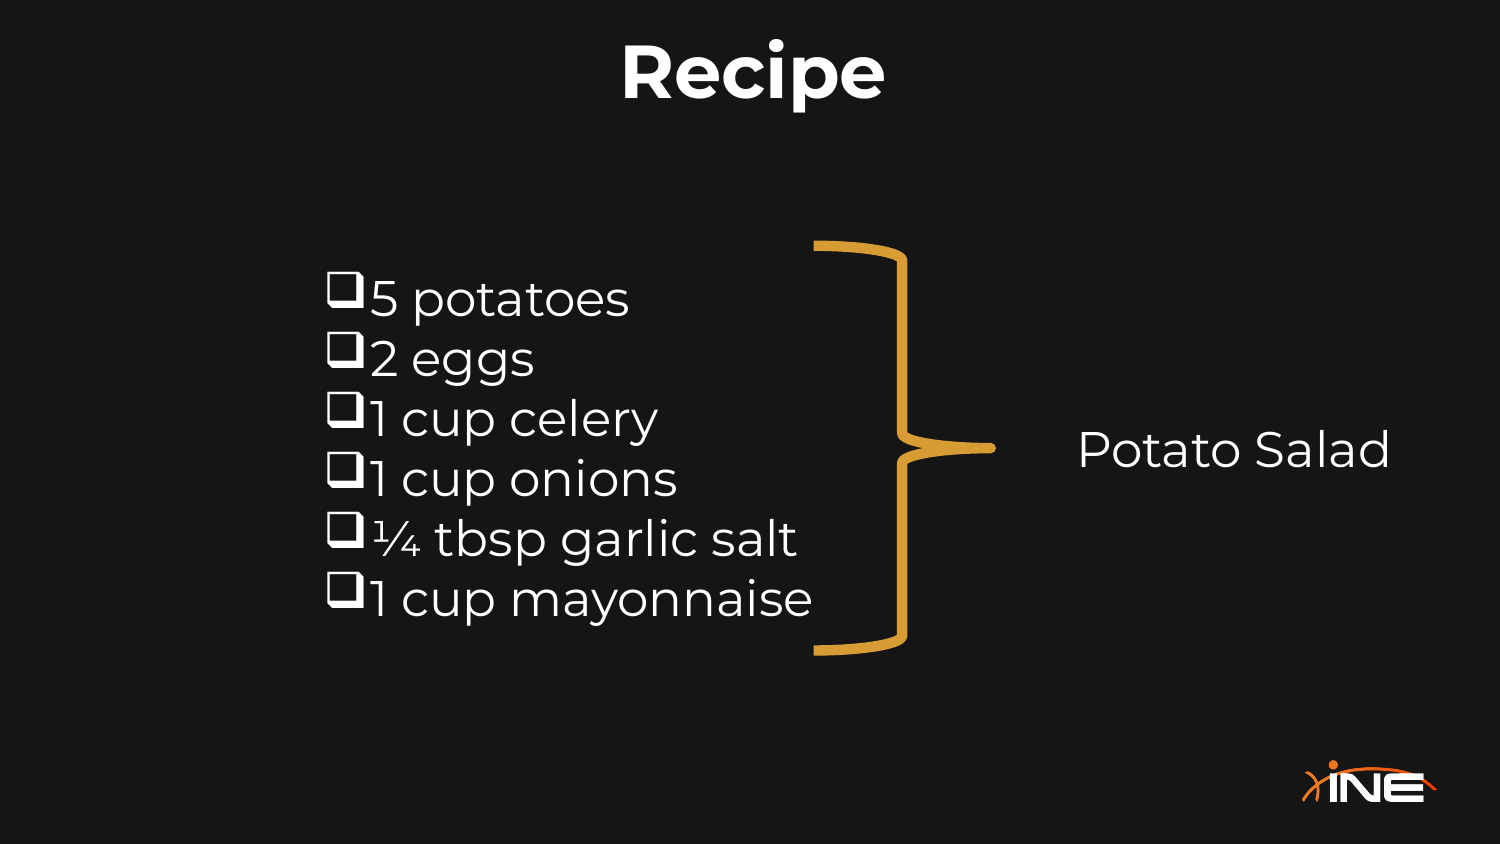

# Recipe

5 potatoes
2 eggs
1 cup celery
1 cup onions
¼ tbsp garlic salt
1 cup mayonnaise
Potato Salad